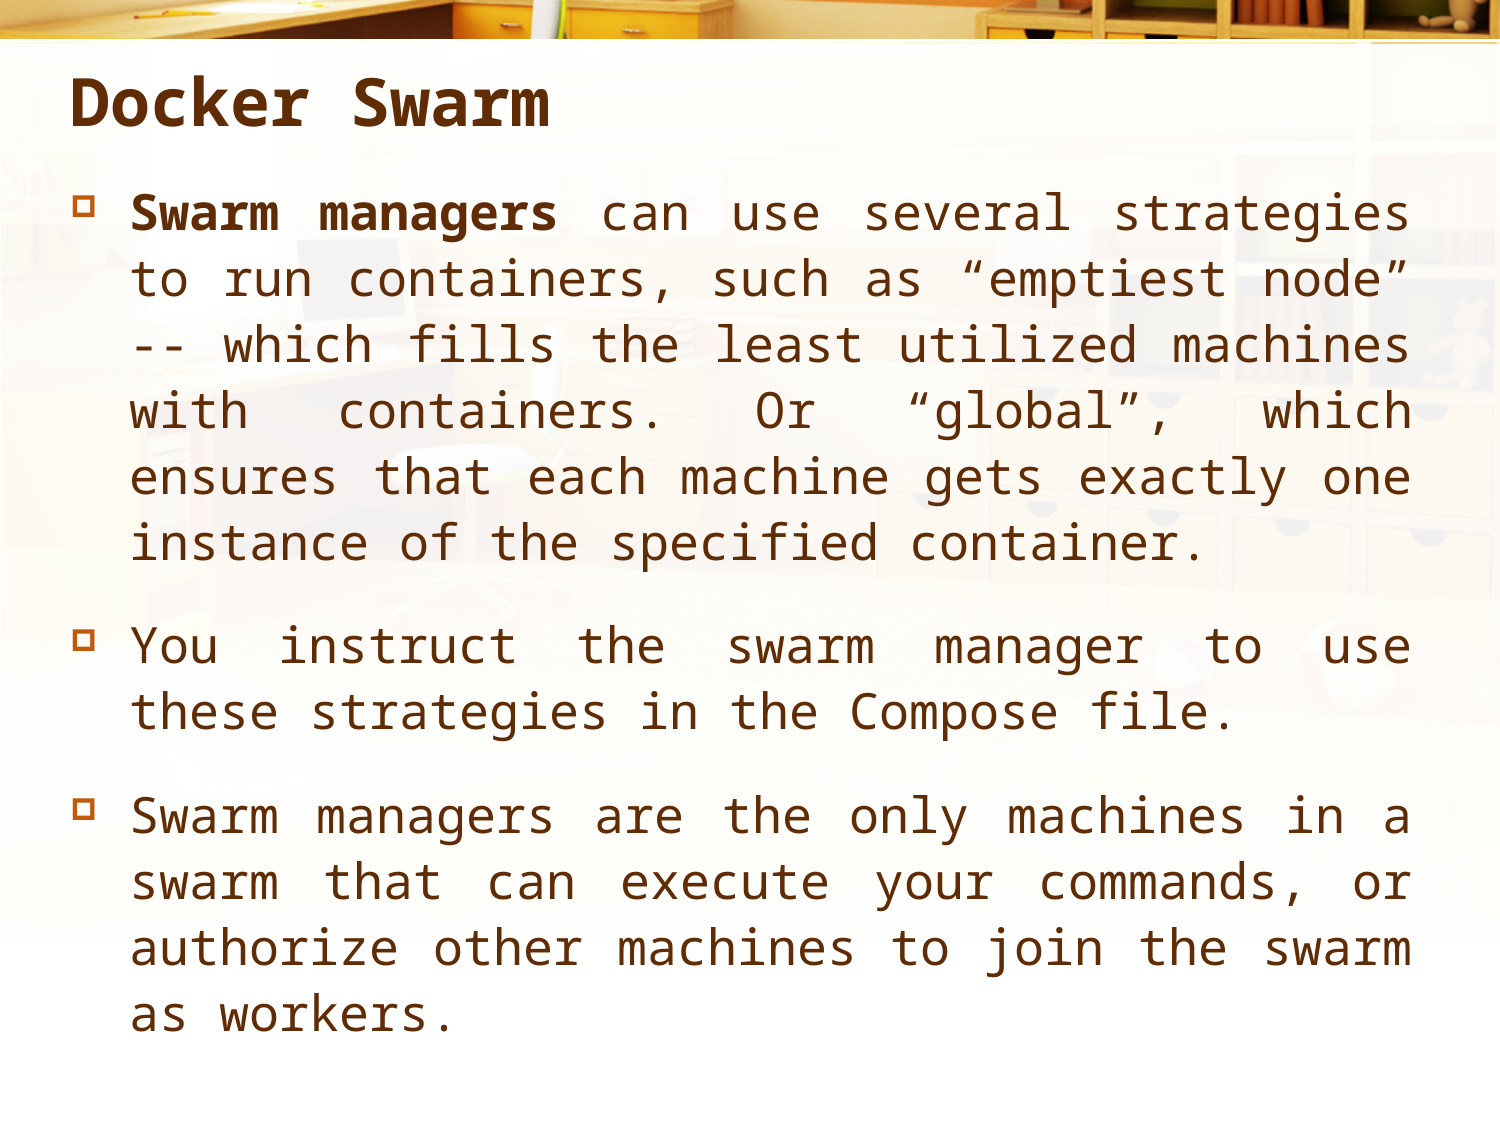

# Docker Swarm
Swarm managers can use several strategies to run containers, such as “emptiest node” -- which fills the least utilized machines with containers. Or “global”, which ensures that each machine gets exactly one instance of the specified container.
You instruct the swarm manager to use these strategies in the Compose file.
Swarm managers are the only machines in a swarm that can execute your commands, or authorize other machines to join the swarm as workers.